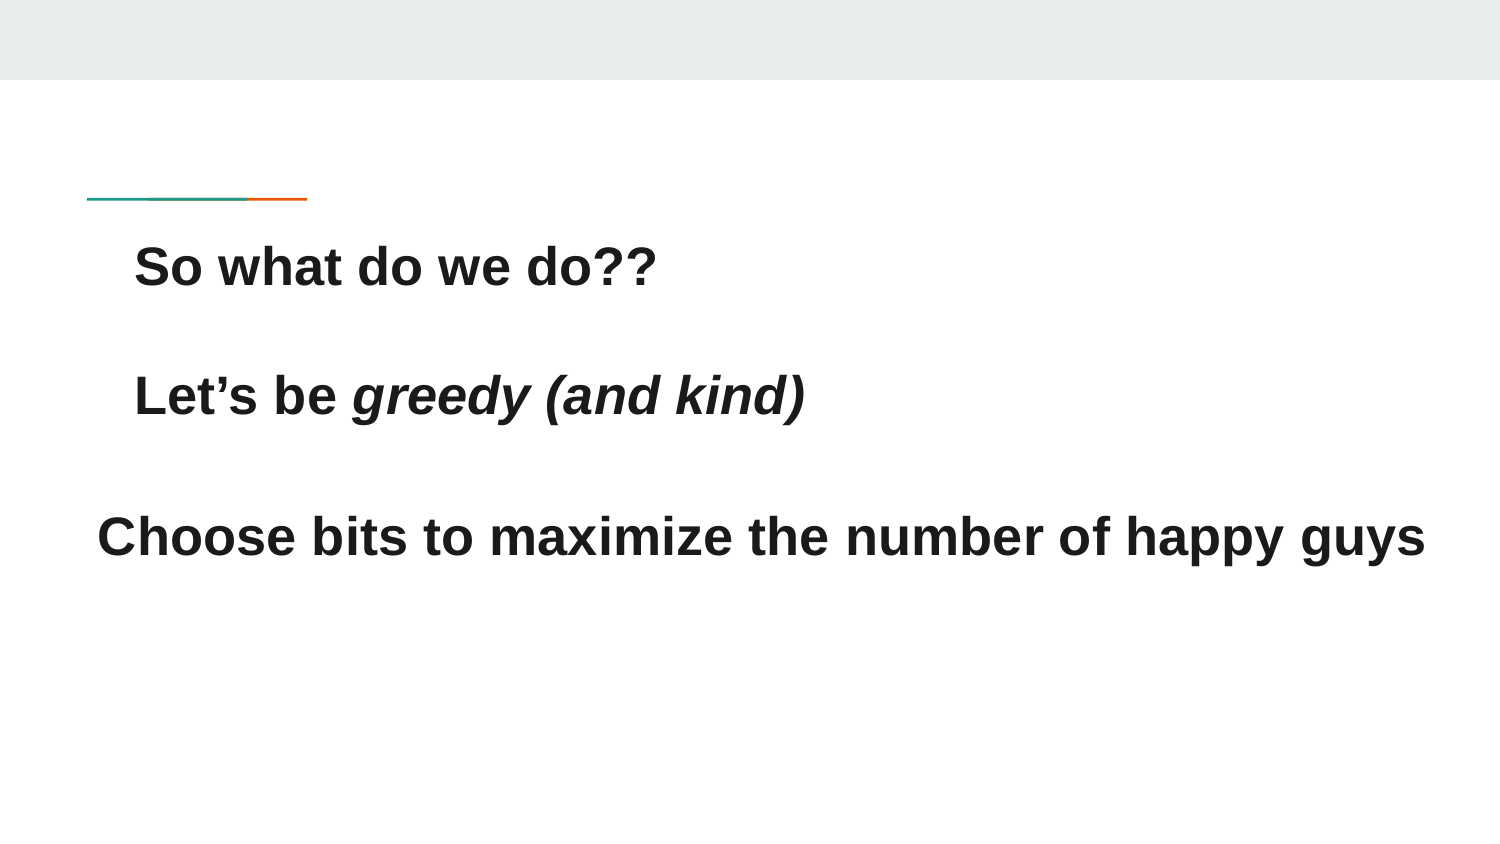

# So what do we do??
Let’s be greedy (and kind)
Choose bits to maximize the number of happy guys